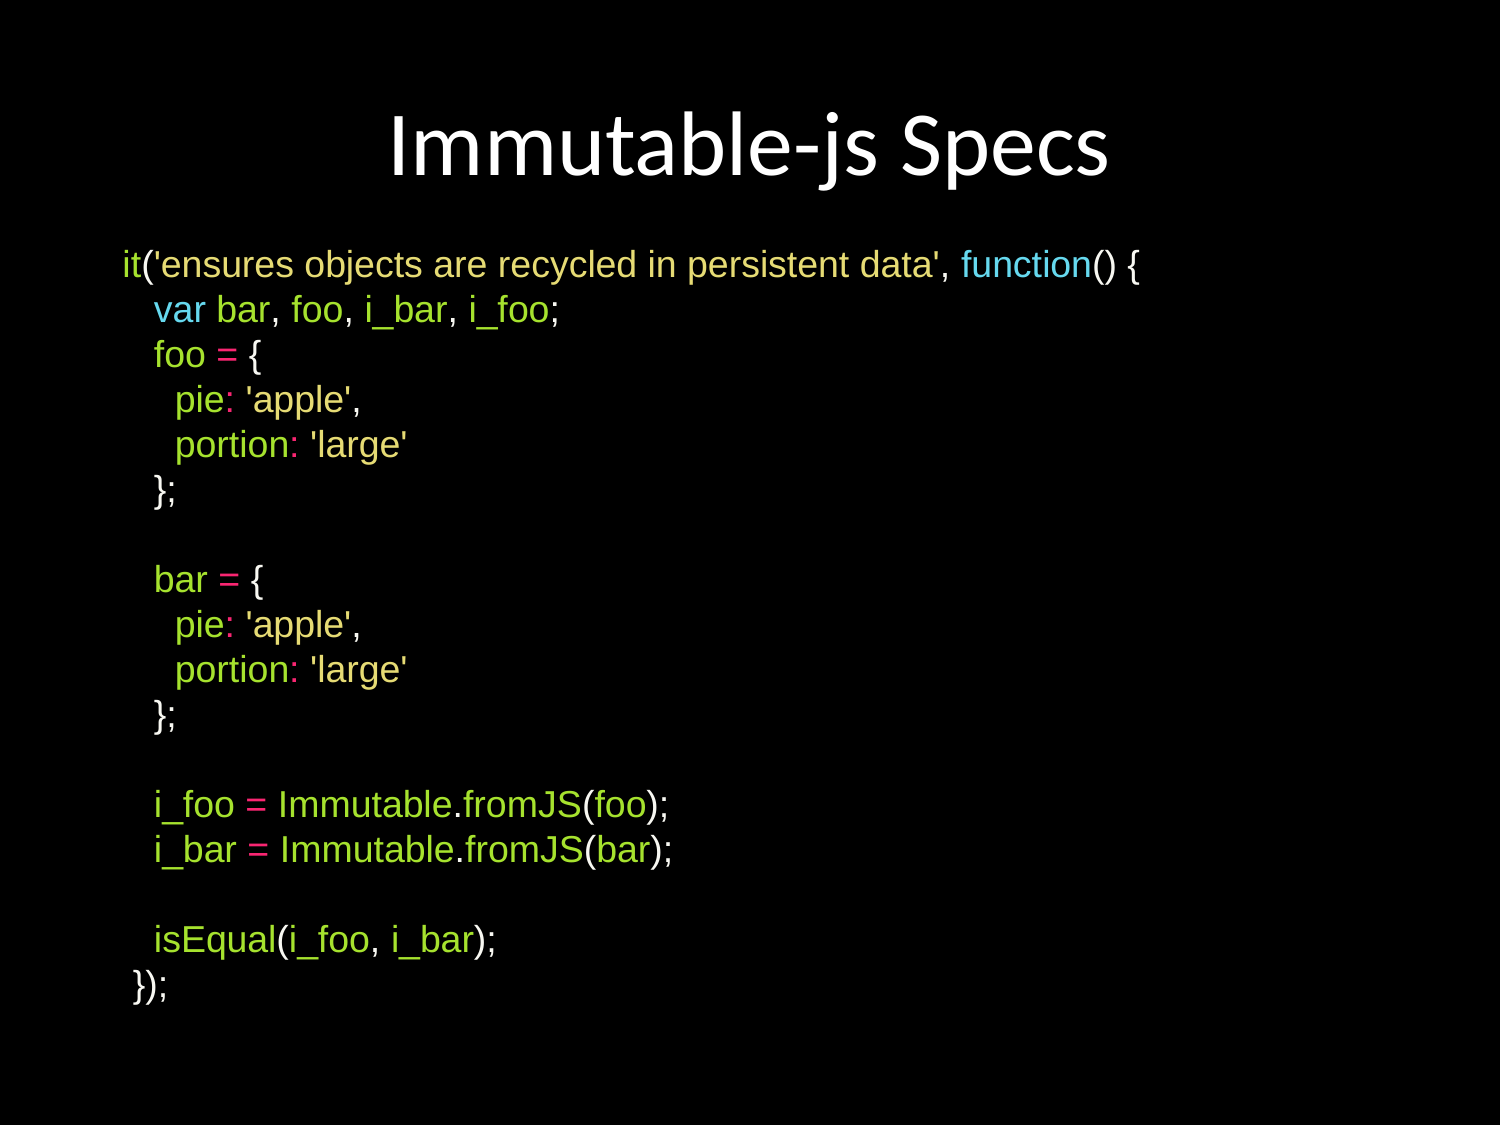

# Immutable-js Specs
 it('ensures objects are recycled in persistent data', function() {
    var bar, foo, i_bar, i_foo;
    foo = {
      pie: 'apple',
      portion: 'large'
    };

    bar = {
      pie: 'apple',
      portion: 'large'
    };

    i_foo = Immutable.fromJS(foo);
    i_bar = Immutable.fromJS(bar);

    isEqual(i_foo, i_bar);
  });